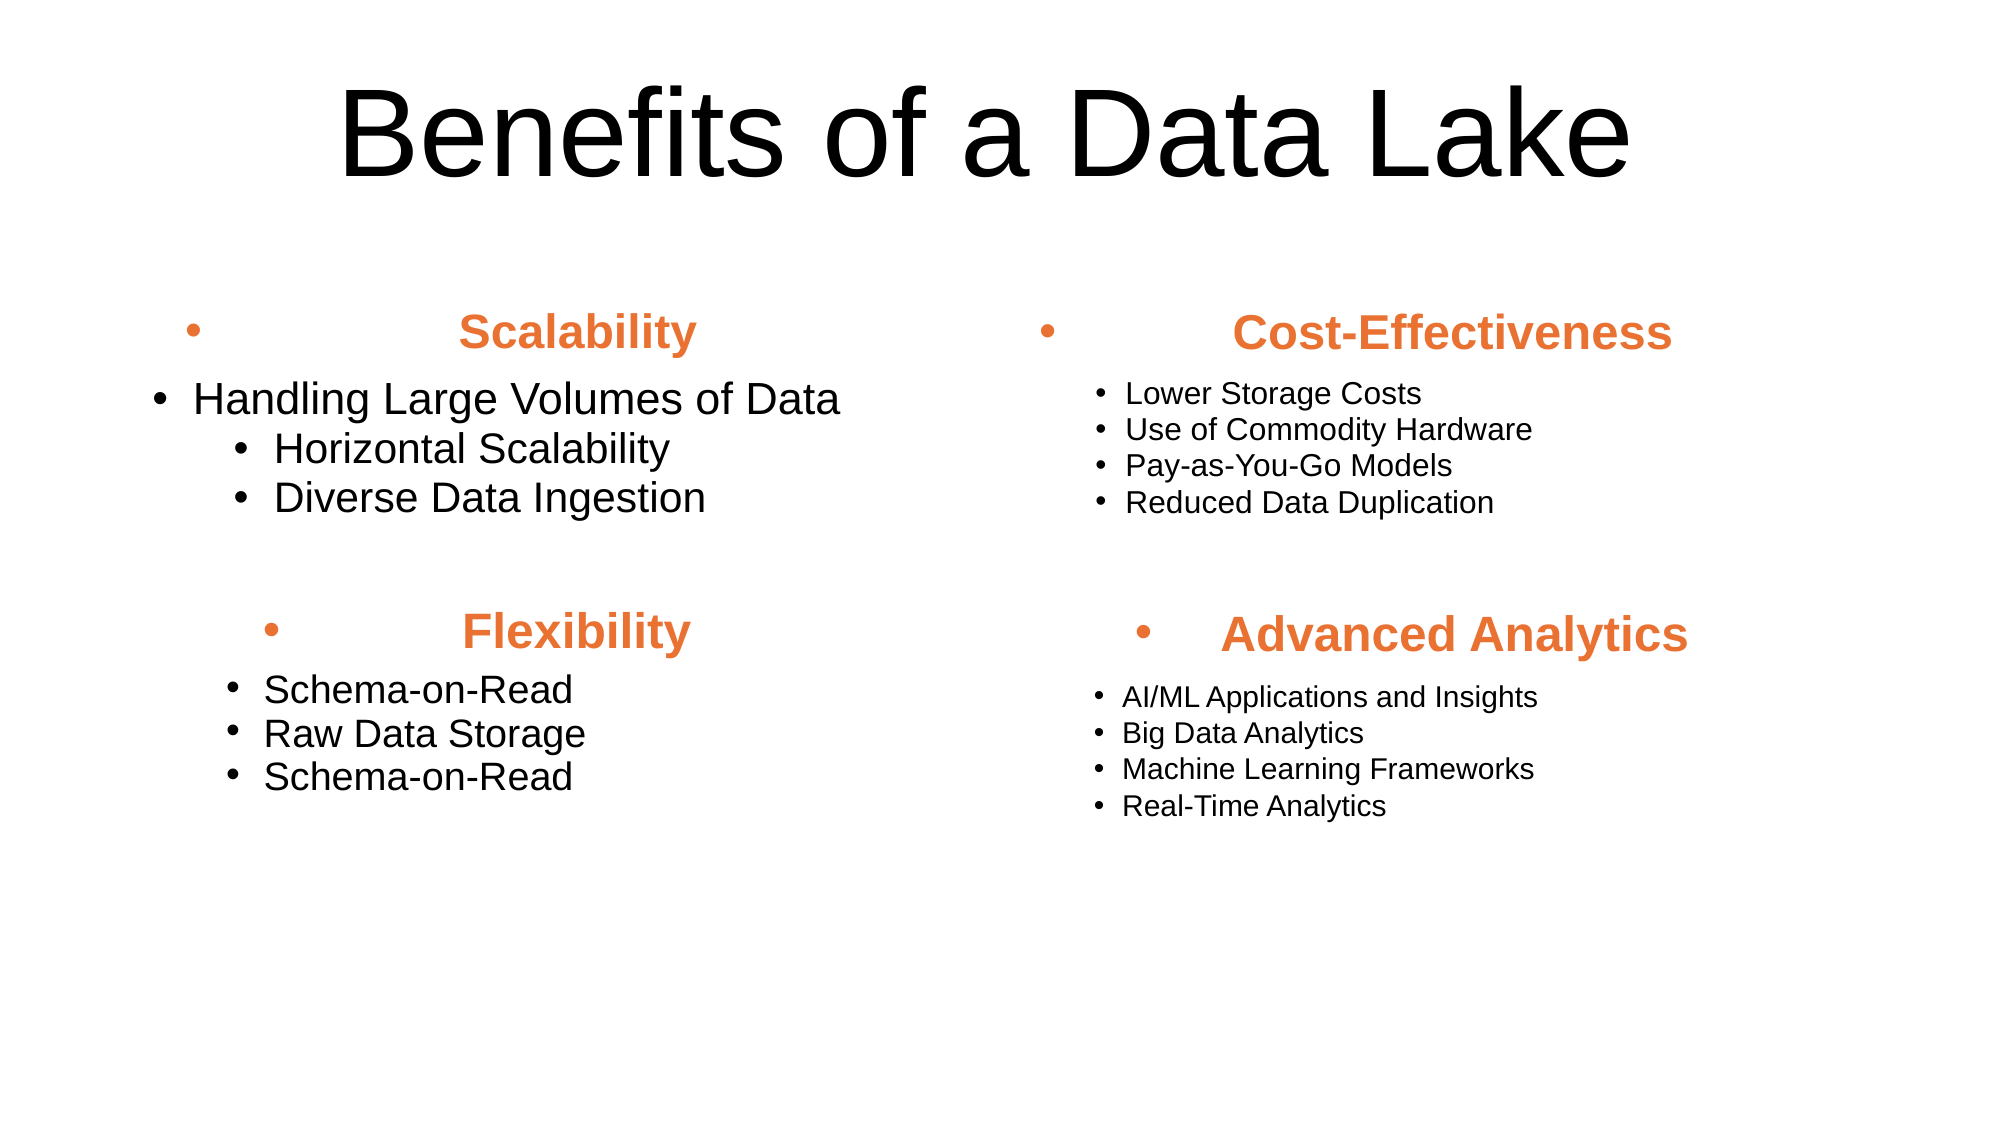

# Benefits of a Data Lake
Scalability

Cost-Effectiveness

Handling Large Volumes of Data
Horizontal Scalability
Diverse Data Ingestion

Lower Storage Costs
Use of Commodity Hardware
Pay-as-You-Go Models
Reduced Data Duplication

Flexibility

Advanced Analytics

Schema-on-Read
Raw Data Storage
Schema-on-Read
AI/ML Applications and Insights
Big Data Analytics
Machine Learning Frameworks
Real-Time Analytics